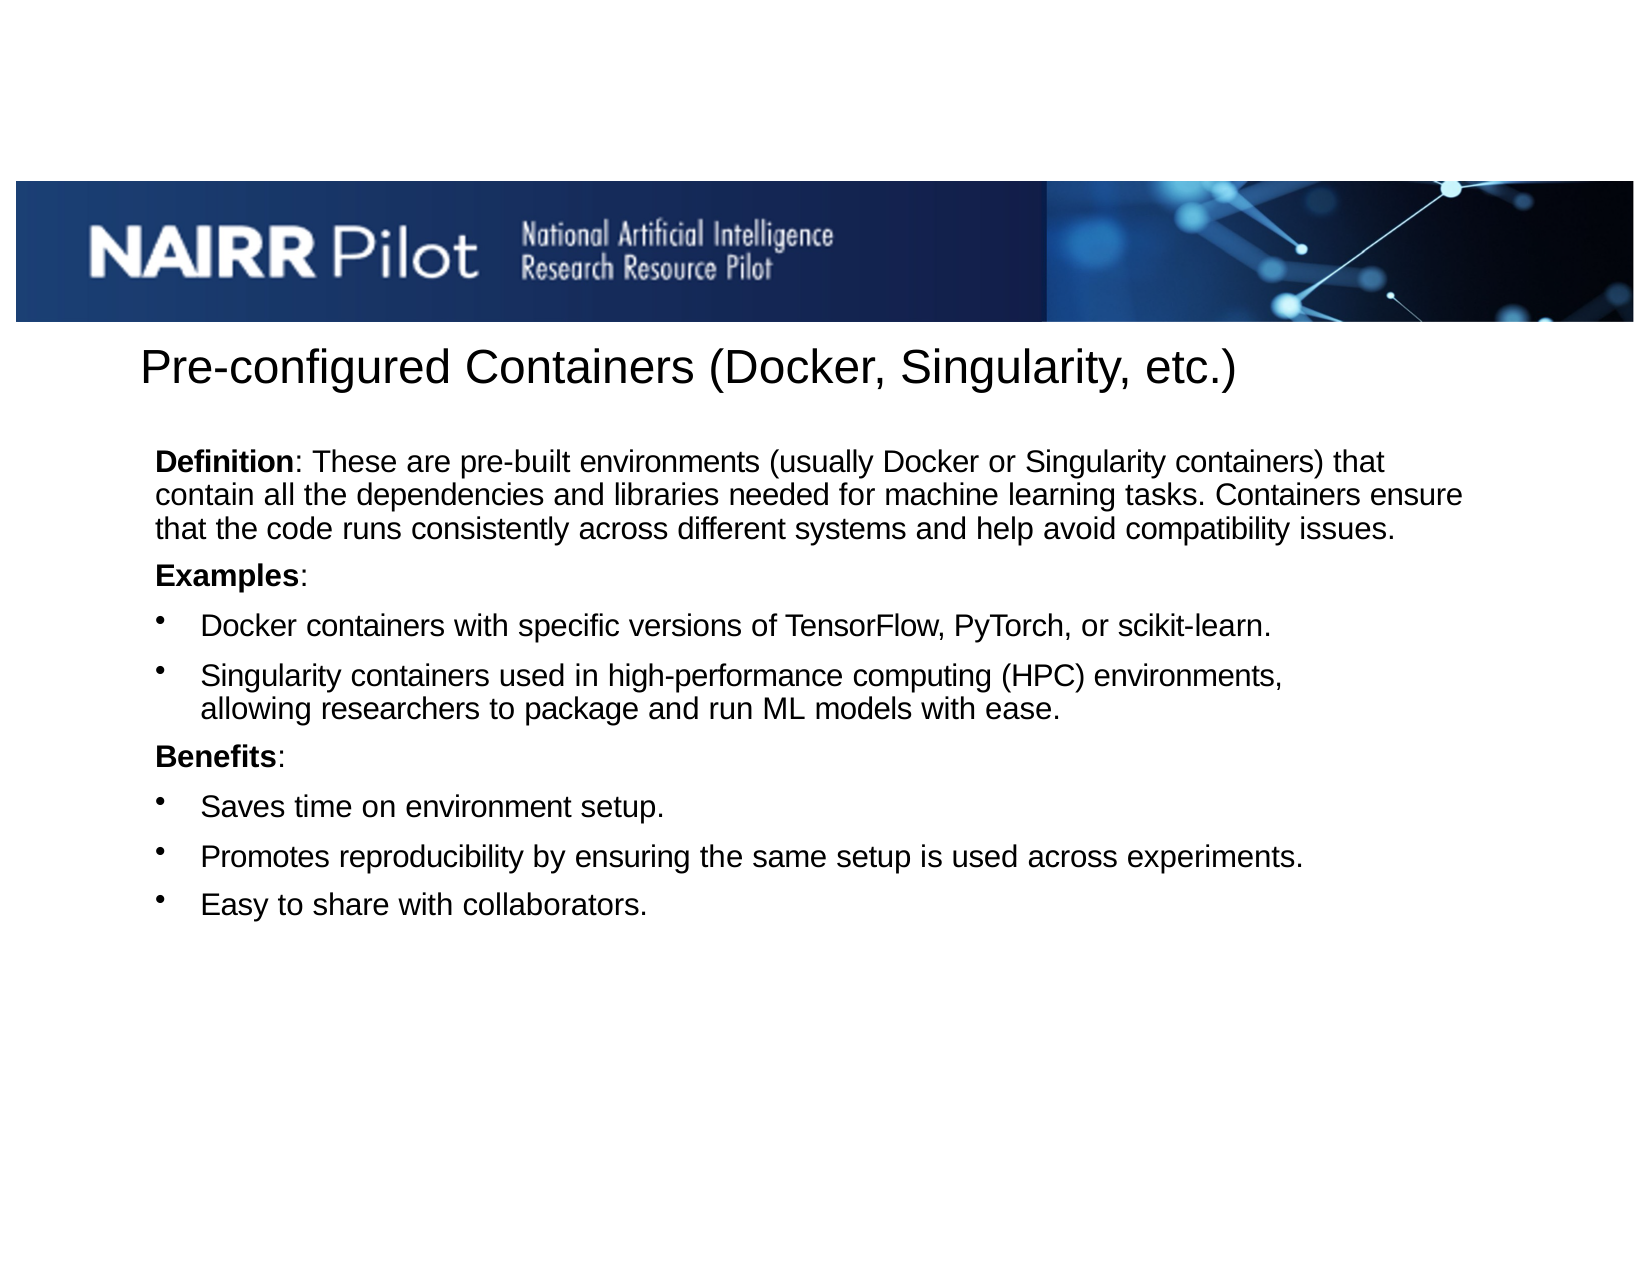

# Pre-configured Containers (Docker, Singularity, etc.)
Definition: These are pre-built environments (usually Docker or Singularity containers) that contain all the dependencies and libraries needed for machine learning tasks. Containers ensure that the code runs consistently across different systems and help avoid compatibility issues.
Examples:
Docker containers with specific versions of TensorFlow, PyTorch, or scikit-learn.
Singularity containers used in high-performance computing (HPC) environments, allowing researchers to package and run ML models with ease.
Benefits:
Saves time on environment setup.
Promotes reproducibility by ensuring the same setup is used across experiments.
Easy to share with collaborators.